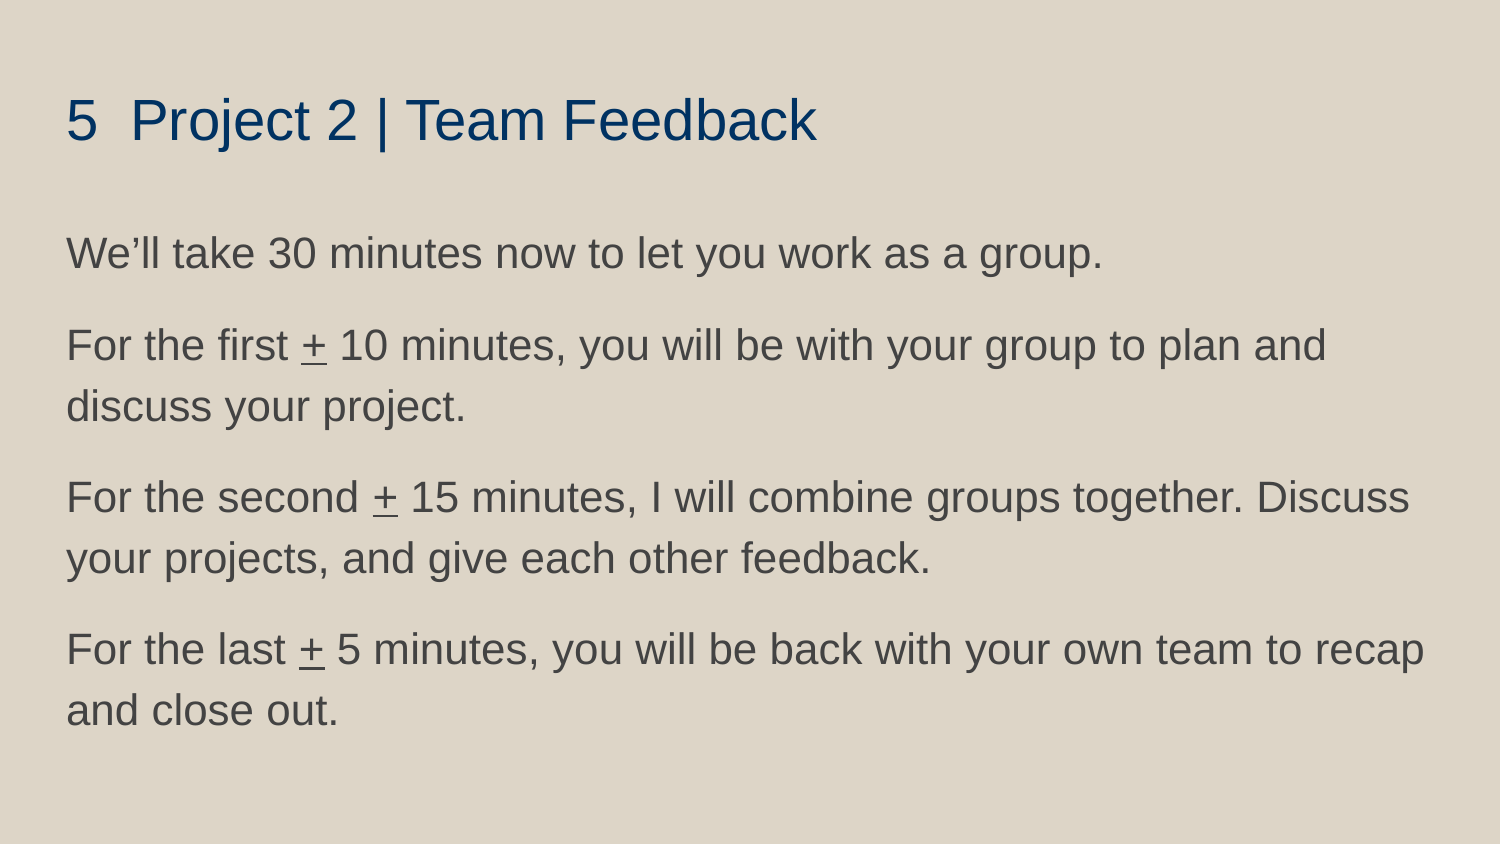

# 5  Project 2 | Team Feedback
We’ll take 30 minutes now to let you work as a group.
For the first + 10 minutes, you will be with your group to plan and discuss your project.
For the second + 15 minutes, I will combine groups together. Discuss your projects, and give each other feedback.
For the last + 5 minutes, you will be back with your own team to recap and close out.